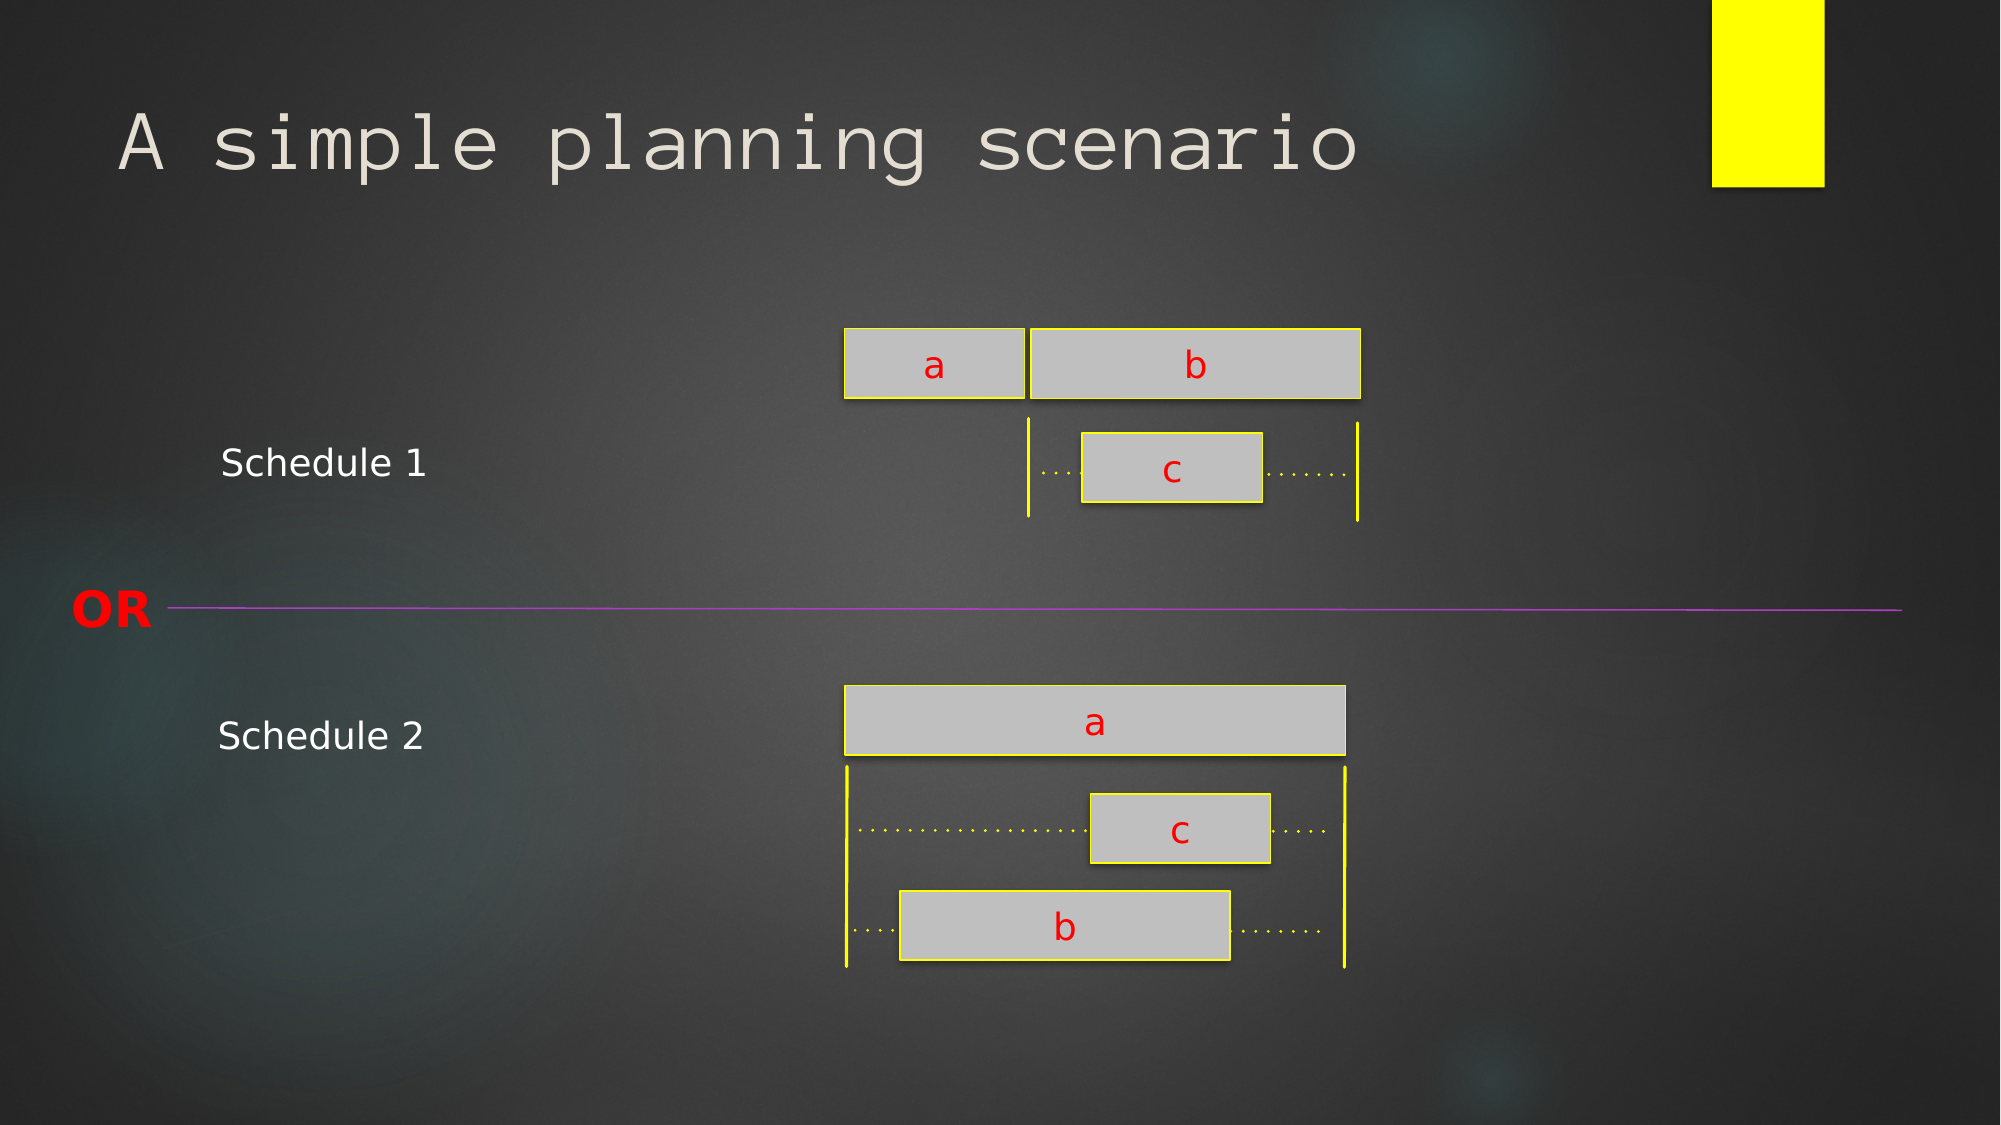

# A simple planning scenario
a
b
Schedule 1
c
OR
a
Schedule 2
c
b